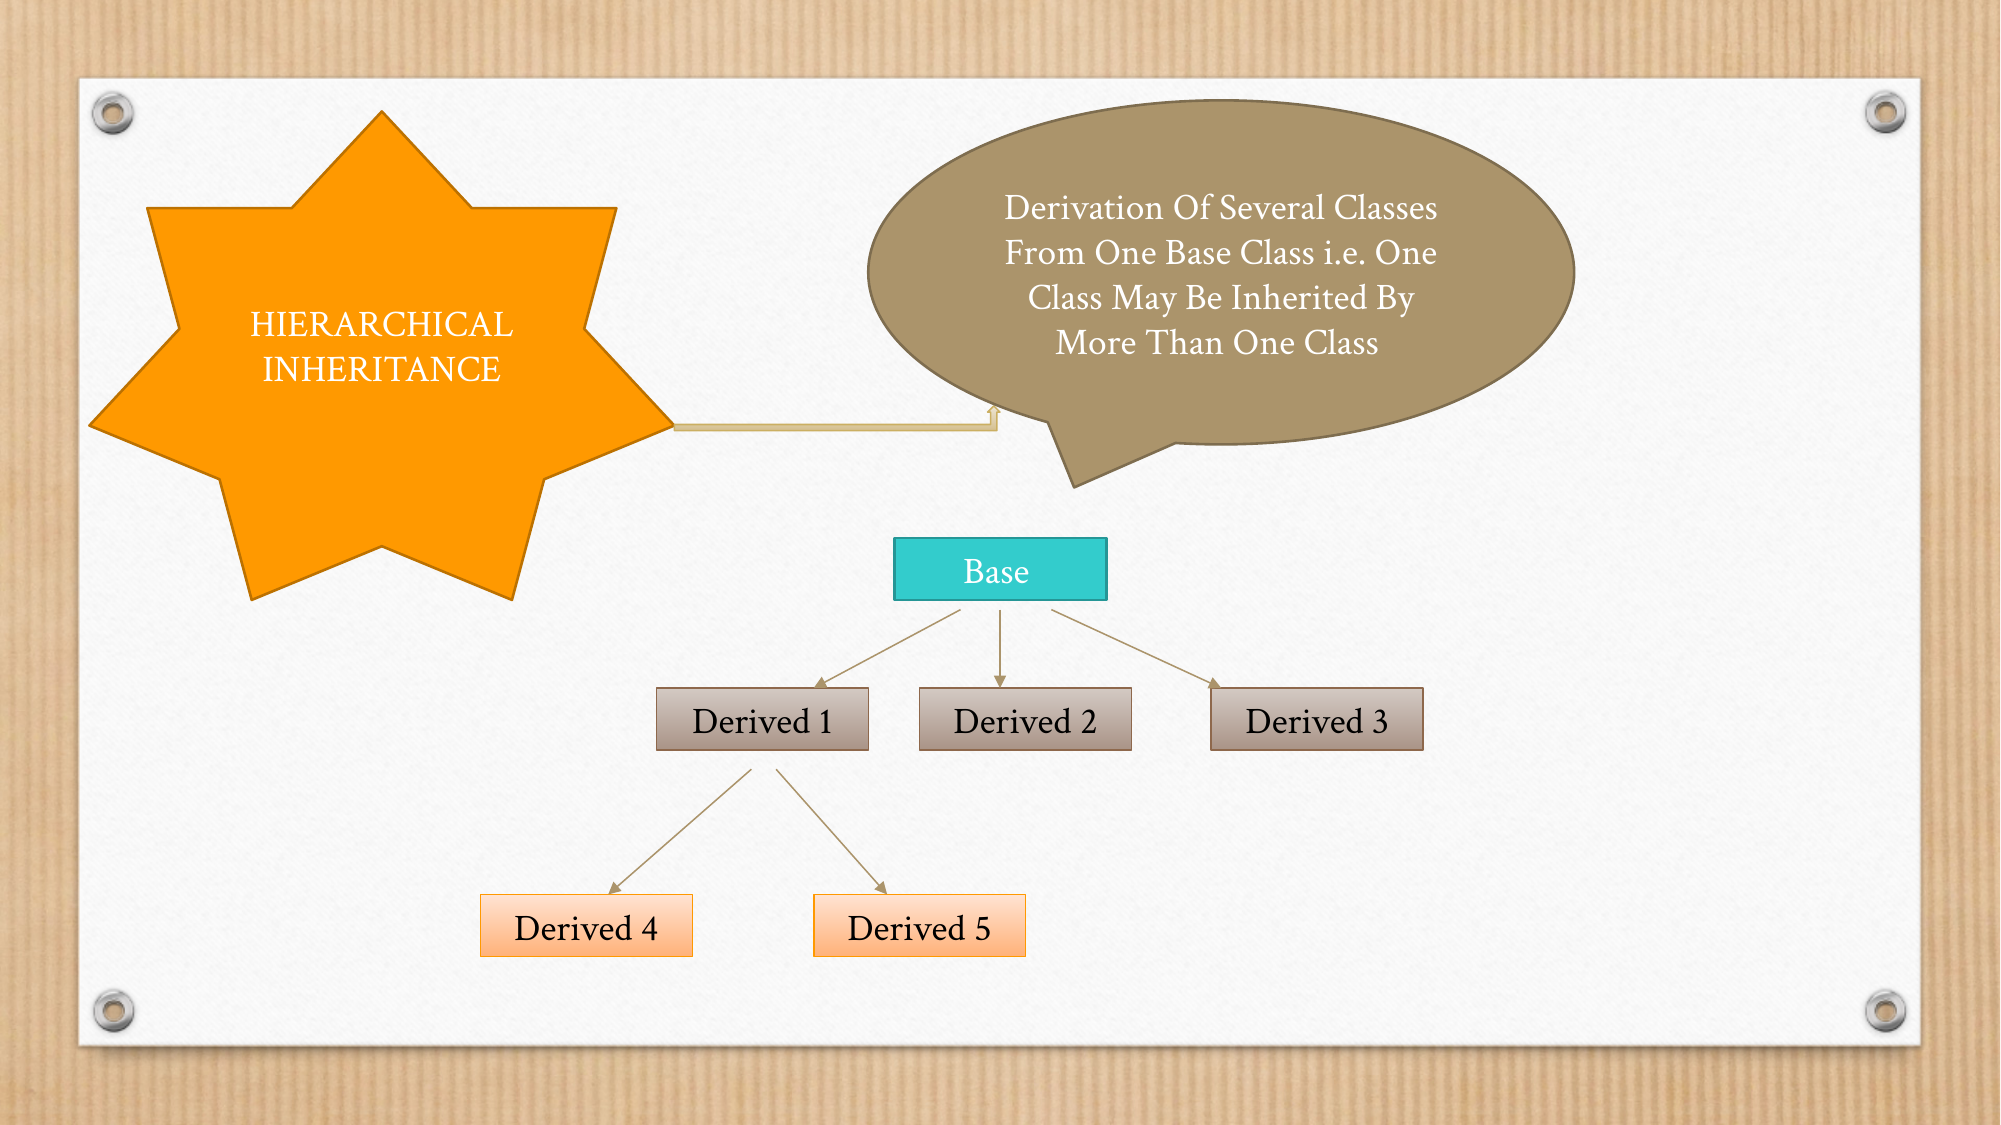

Derivation Of Several Classes From One Base Class i.e. One Class May Be Inherited By More Than One Class
HIERARCHICAL INHERITANCE

Base
Derived 1
Derived 2
Derived 3
Derived 4
Derived 5